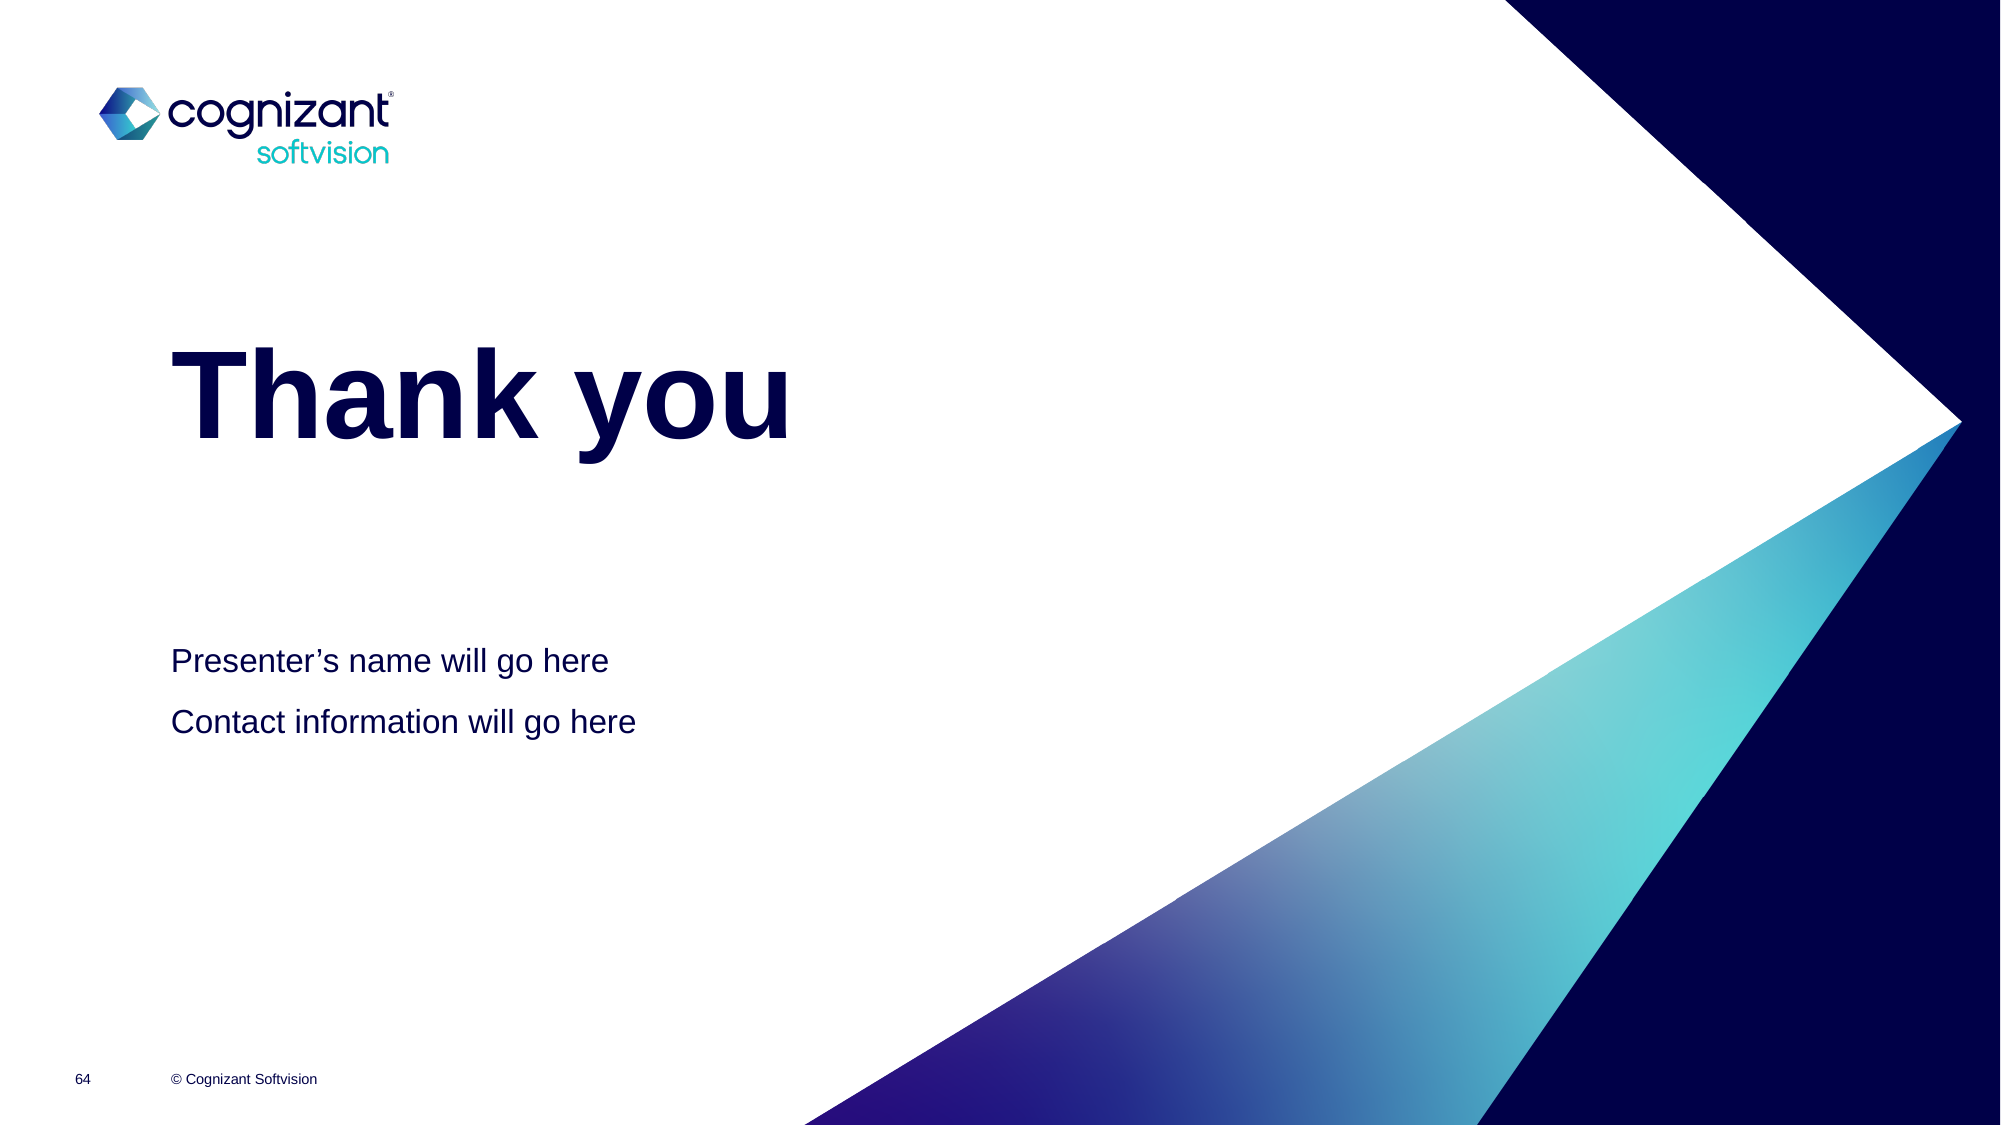

# Thank you

Presenter’s name will go here
Contact information will go here

© Cognizant Softvision
64